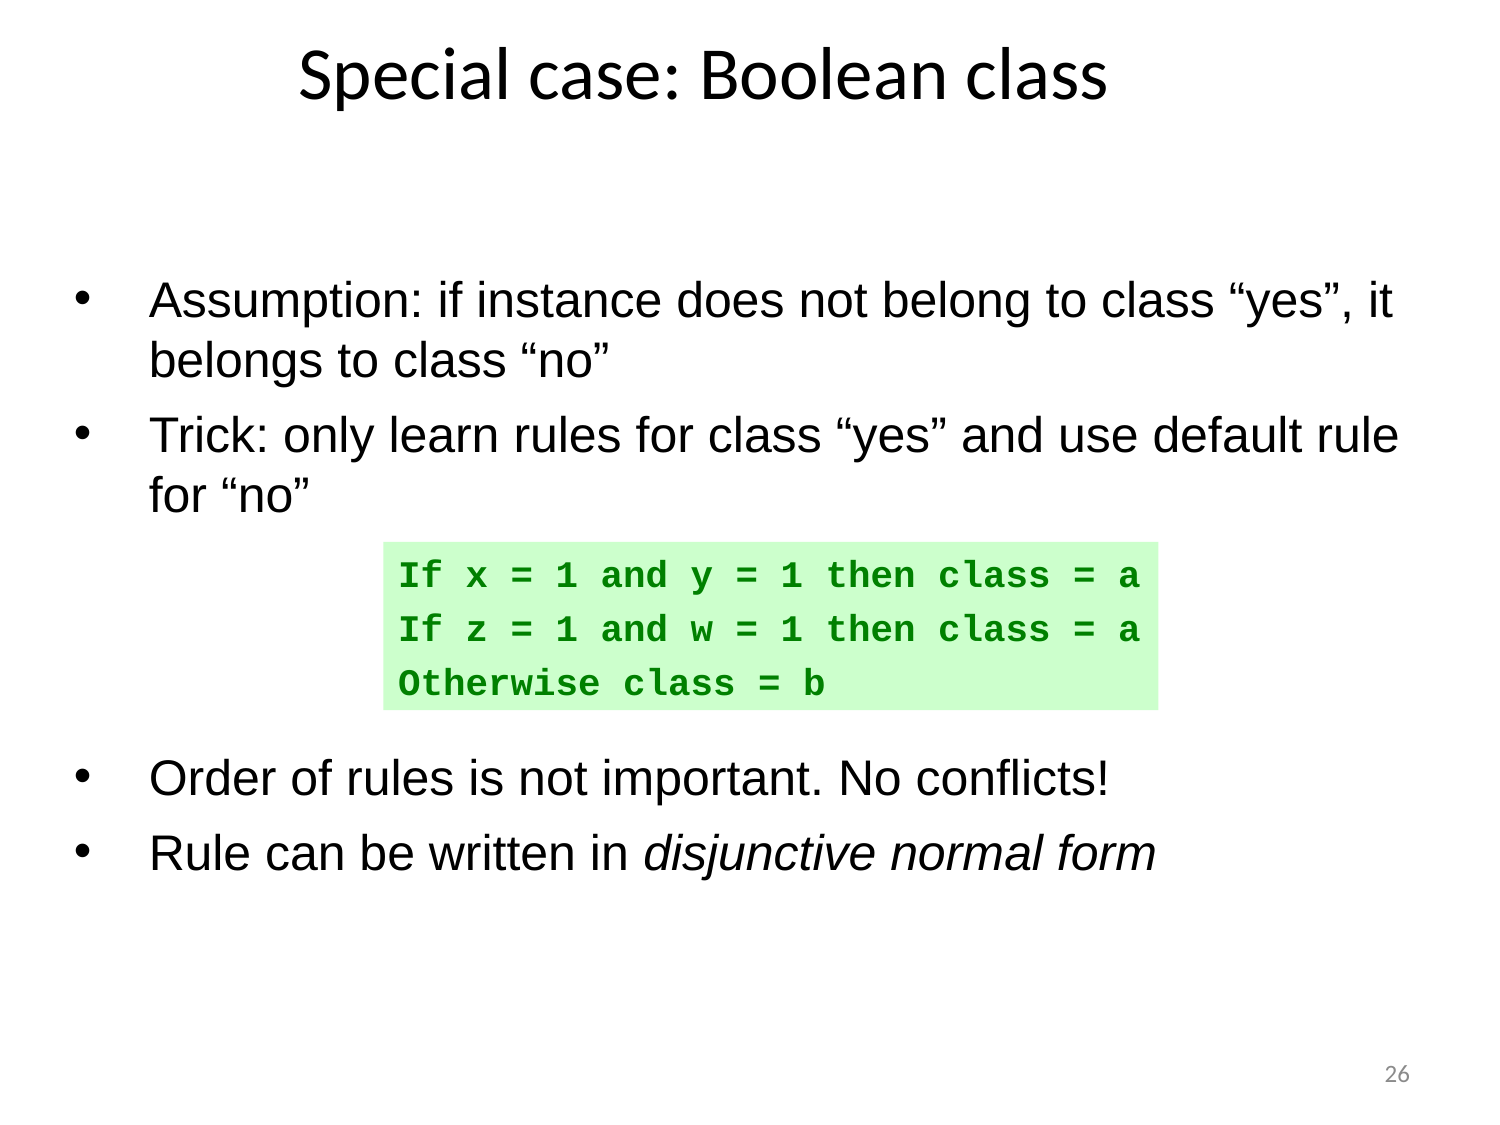

Special case: Boolean class
Assumption: if instance does not belong to class “yes”, it belongs to class “no”
Trick: only learn rules for class “yes” and use default rule for “no”

Order of rules is not important. No conflicts!
Rule can be written in disjunctive normal form
If x = 1 and y = 1 then class = a
If z = 1 and w = 1 then class = a
Otherwise class = b

26